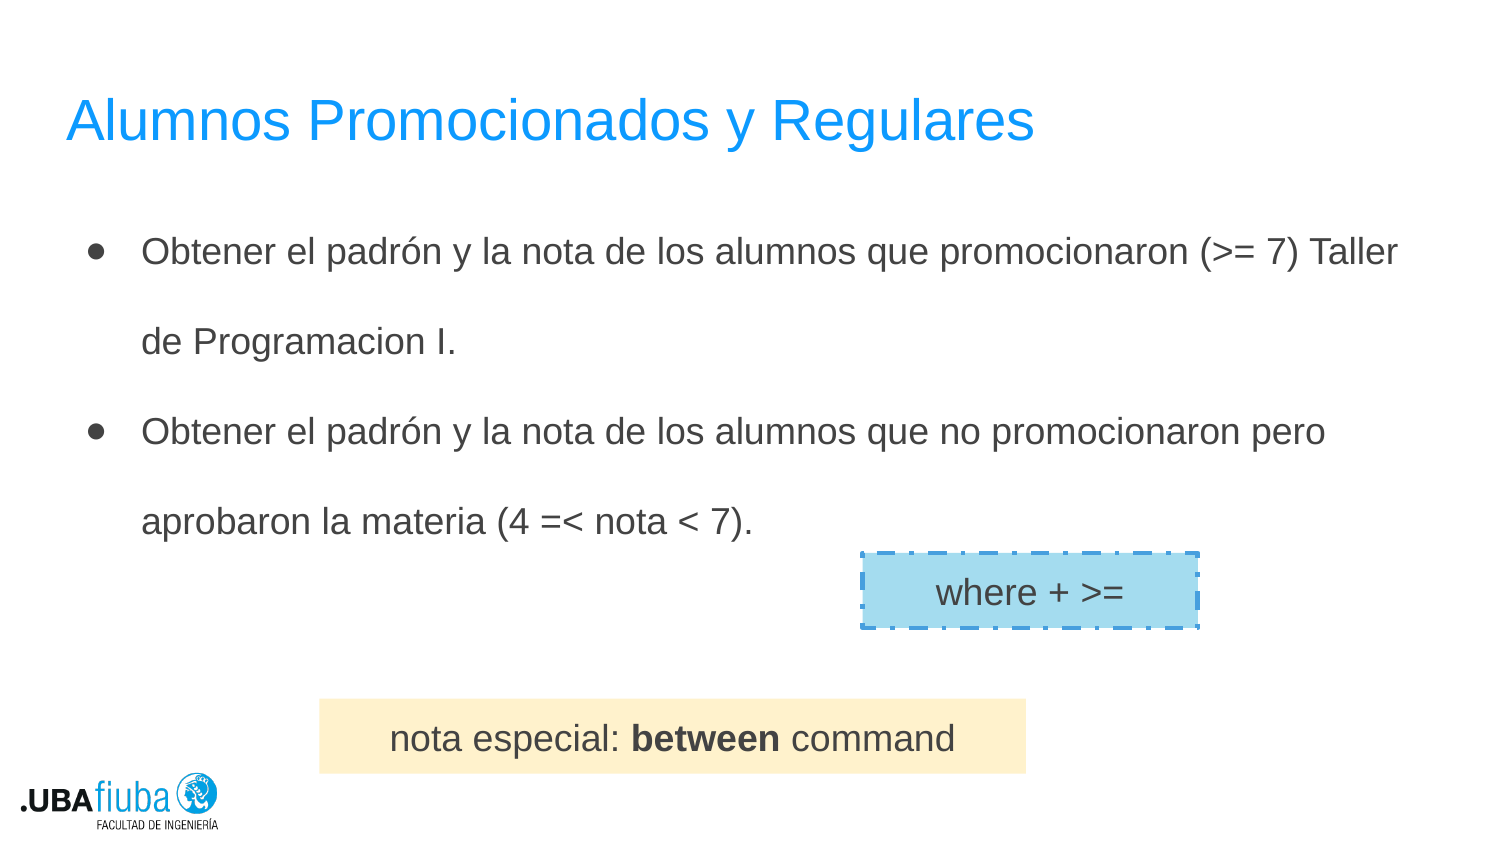

# Alumnos Promocionados y Regulares
Obtener el padrón y la nota de los alumnos que promocionaron (>= 7) Taller de Programacion I.
Obtener el padrón y la nota de los alumnos que no promocionaron pero aprobaron la materia (4 =< nota < 7).
where + >=
nota especial: between command